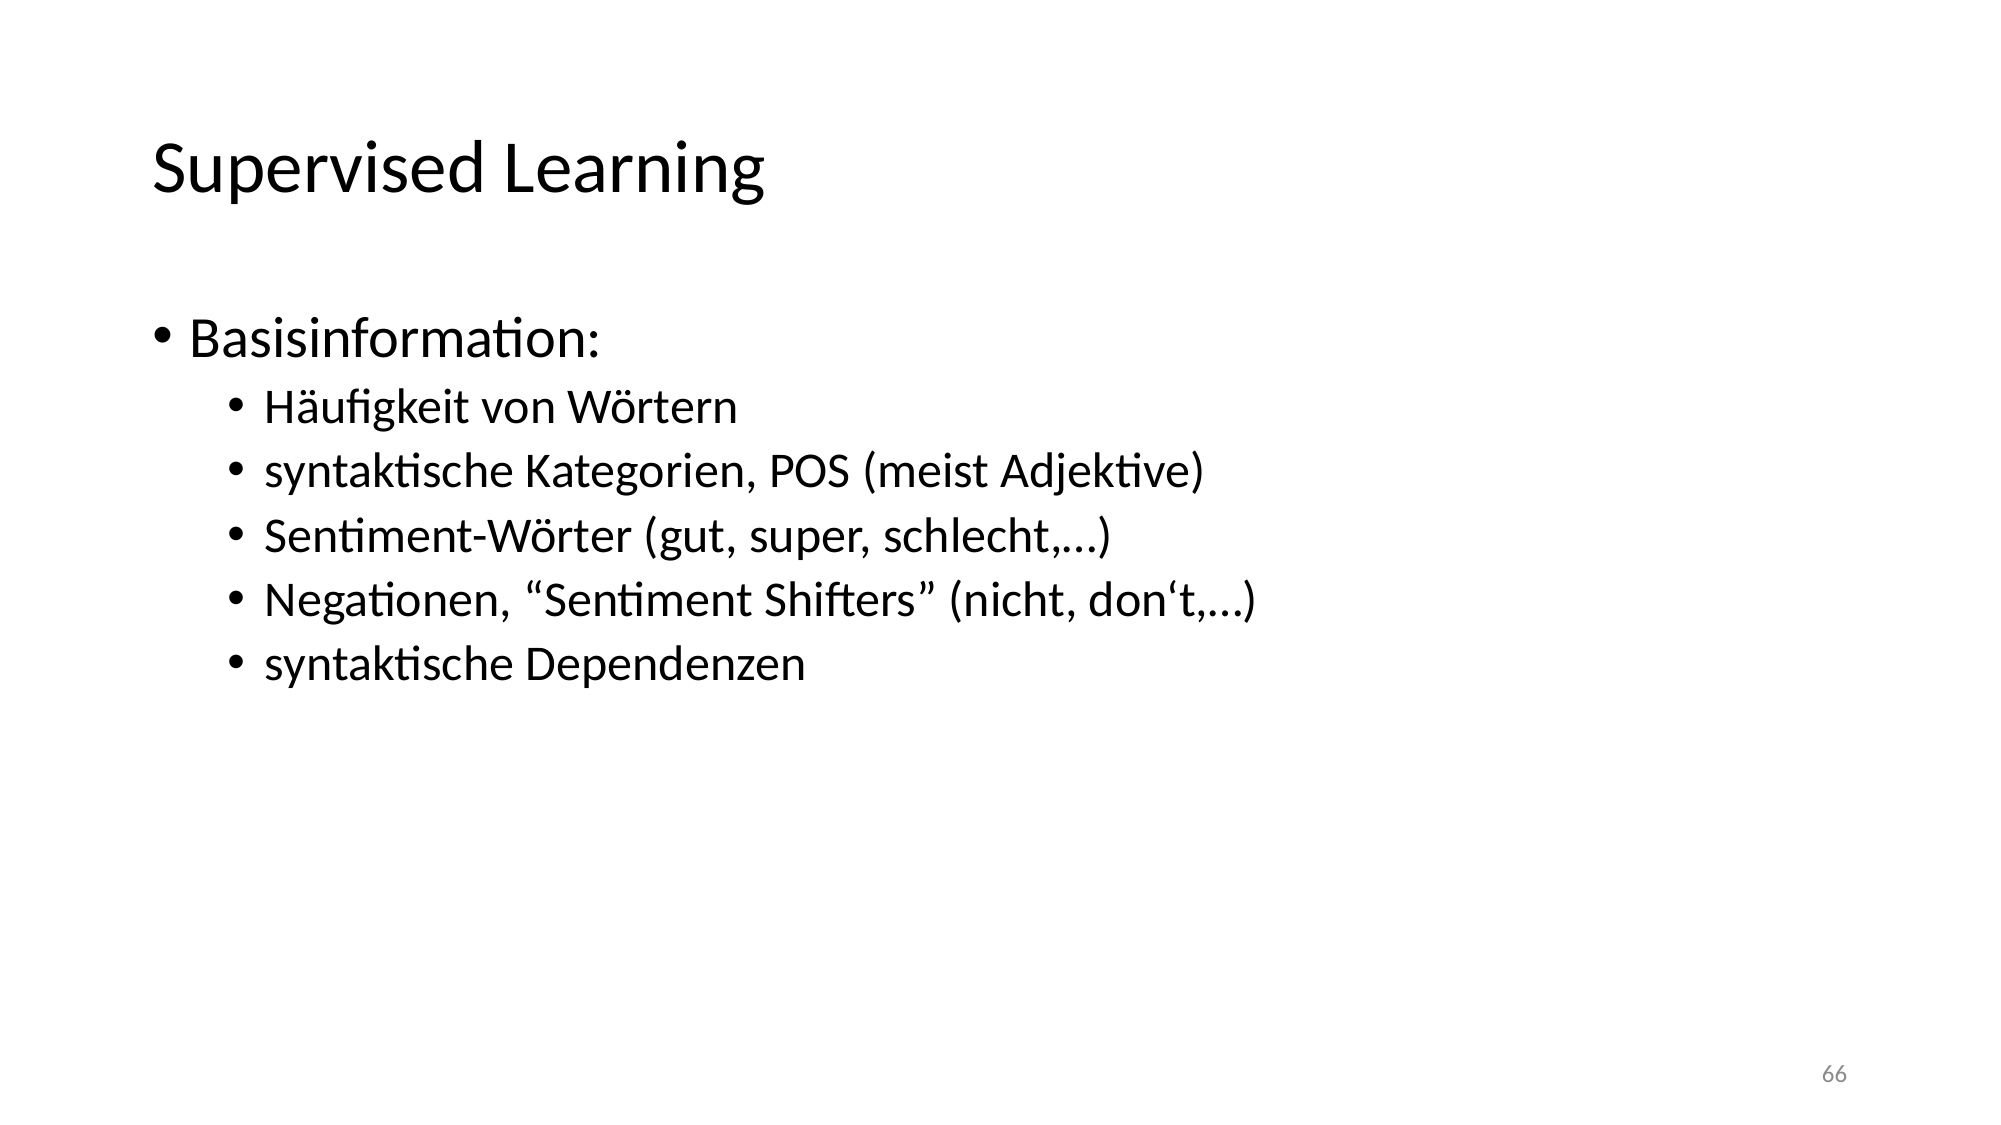

# Supervised Learning
Basisinformation:
Häufigkeit von Wörtern
syntaktische Kategorien, POS (meist Adjektive)
Sentiment-Wörter (gut, super, schlecht,…)
Negationen, “Sentiment Shifters” (nicht, don‘t,…)
syntaktische Dependenzen

66